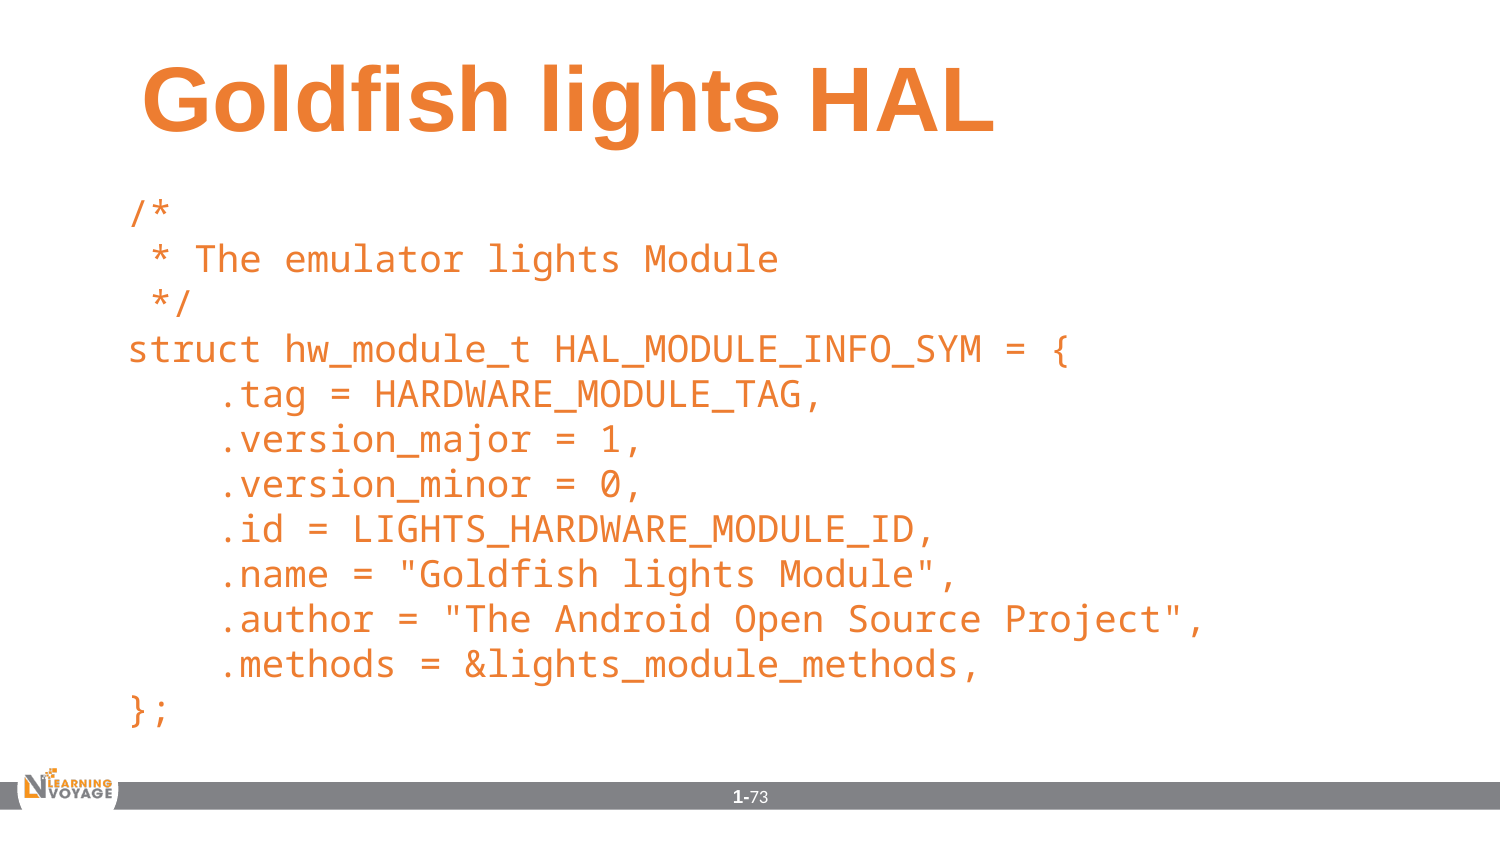

Goldfish lights HAL
/*
 * The emulator lights Module
 */
struct hw_module_t HAL_MODULE_INFO_SYM = {
    .tag = HARDWARE_MODULE_TAG,
    .version_major = 1,
    .version_minor = 0,
    .id = LIGHTS_HARDWARE_MODULE_ID,
    .name = "Goldfish lights Module",
    .author = "The Android Open Source Project",
    .methods = &lights_module_methods,
};
1-73